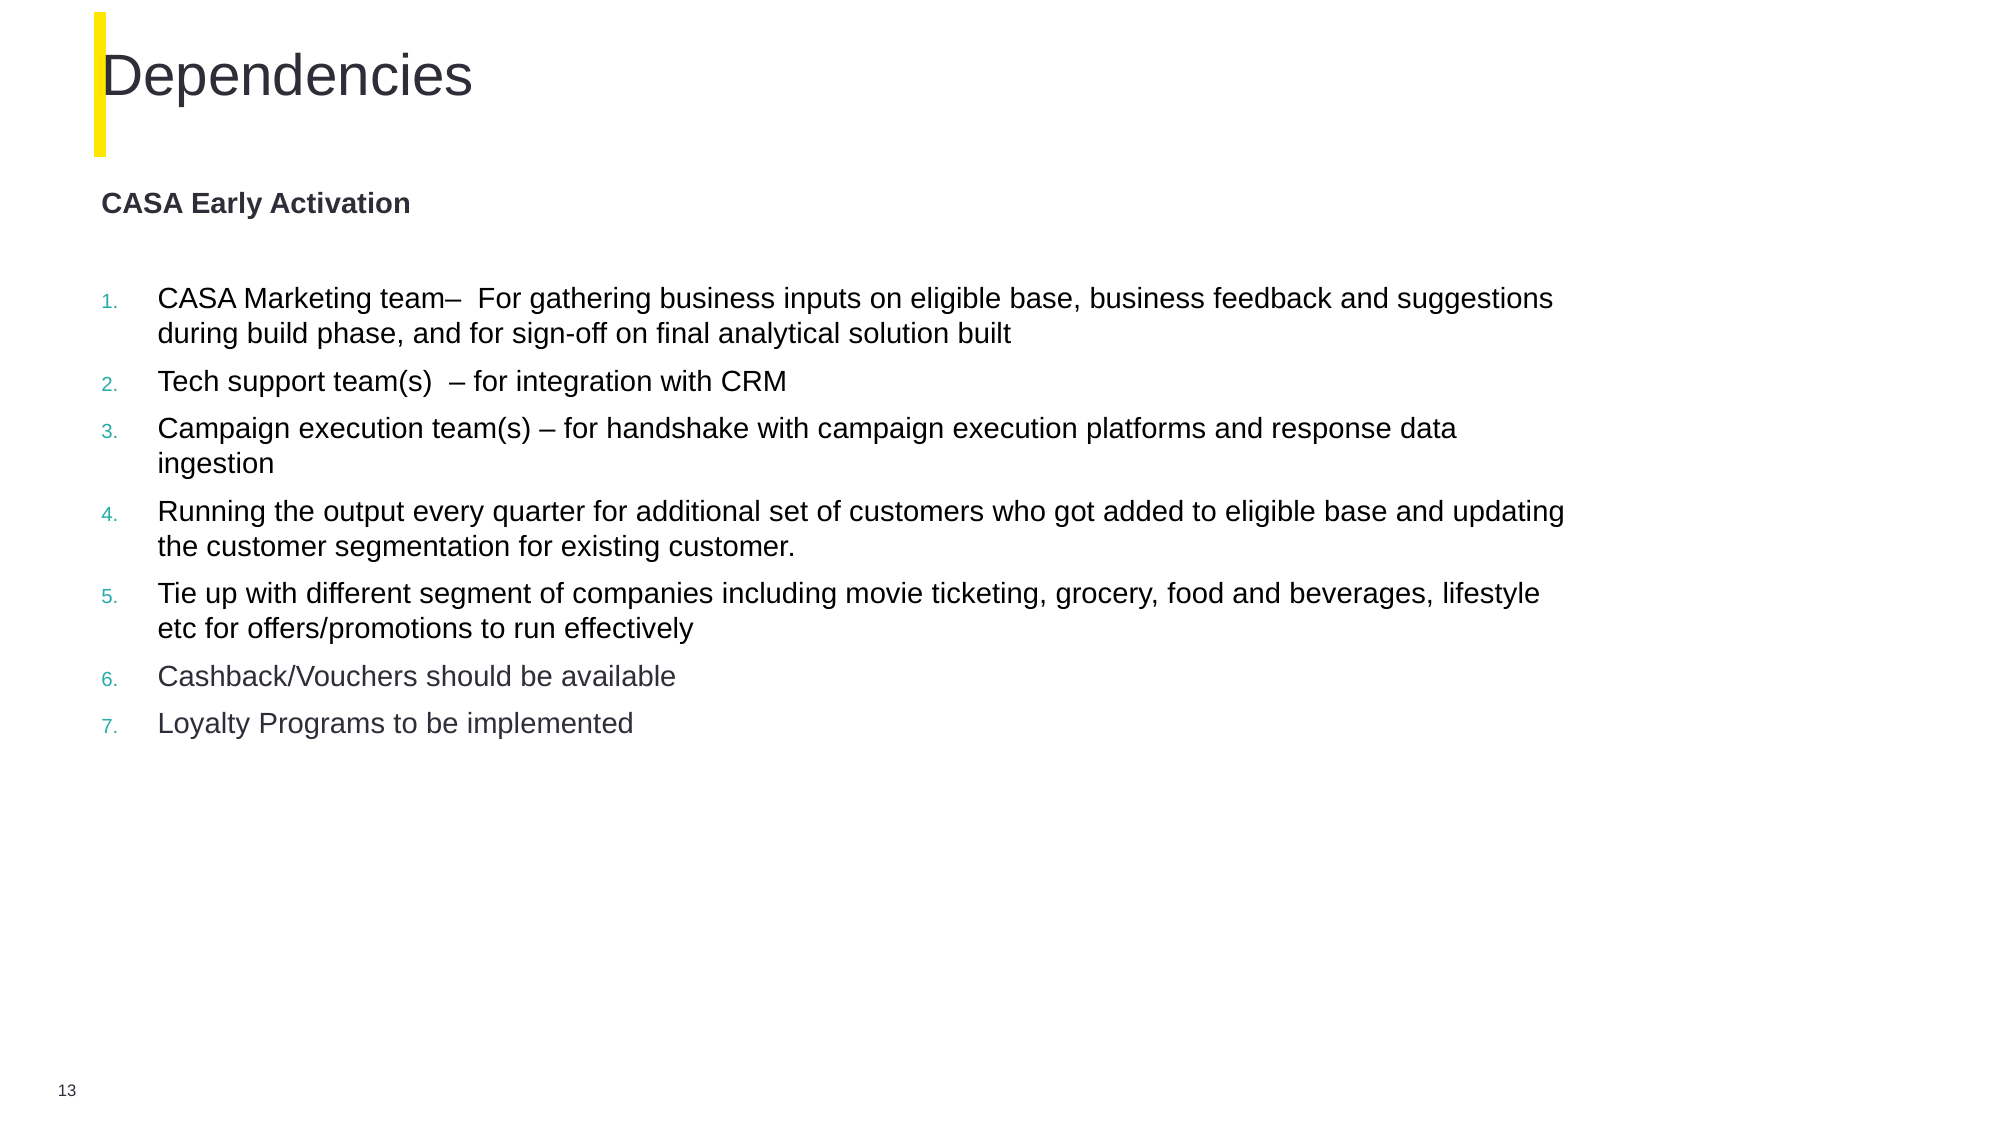

# Dependencies
CASA Early Activation

CASA Marketing team–  For gathering business inputs on eligible base, business feedback and suggestions during build phase, and for sign-off on final analytical solution built
Tech support team(s)  – for integration with CRM
Campaign execution team(s) – for handshake with campaign execution platforms and response data ingestion
Running the output every quarter for additional set of customers who got added to eligible base and updating the customer segmentation for existing customer.
Tie up with different segment of companies including movie ticketing, grocery, food and beverages, lifestyle etc for offers/promotions to run effectively
Cashback/Vouchers should be available
Loyalty Programs to be implemented

Page 13